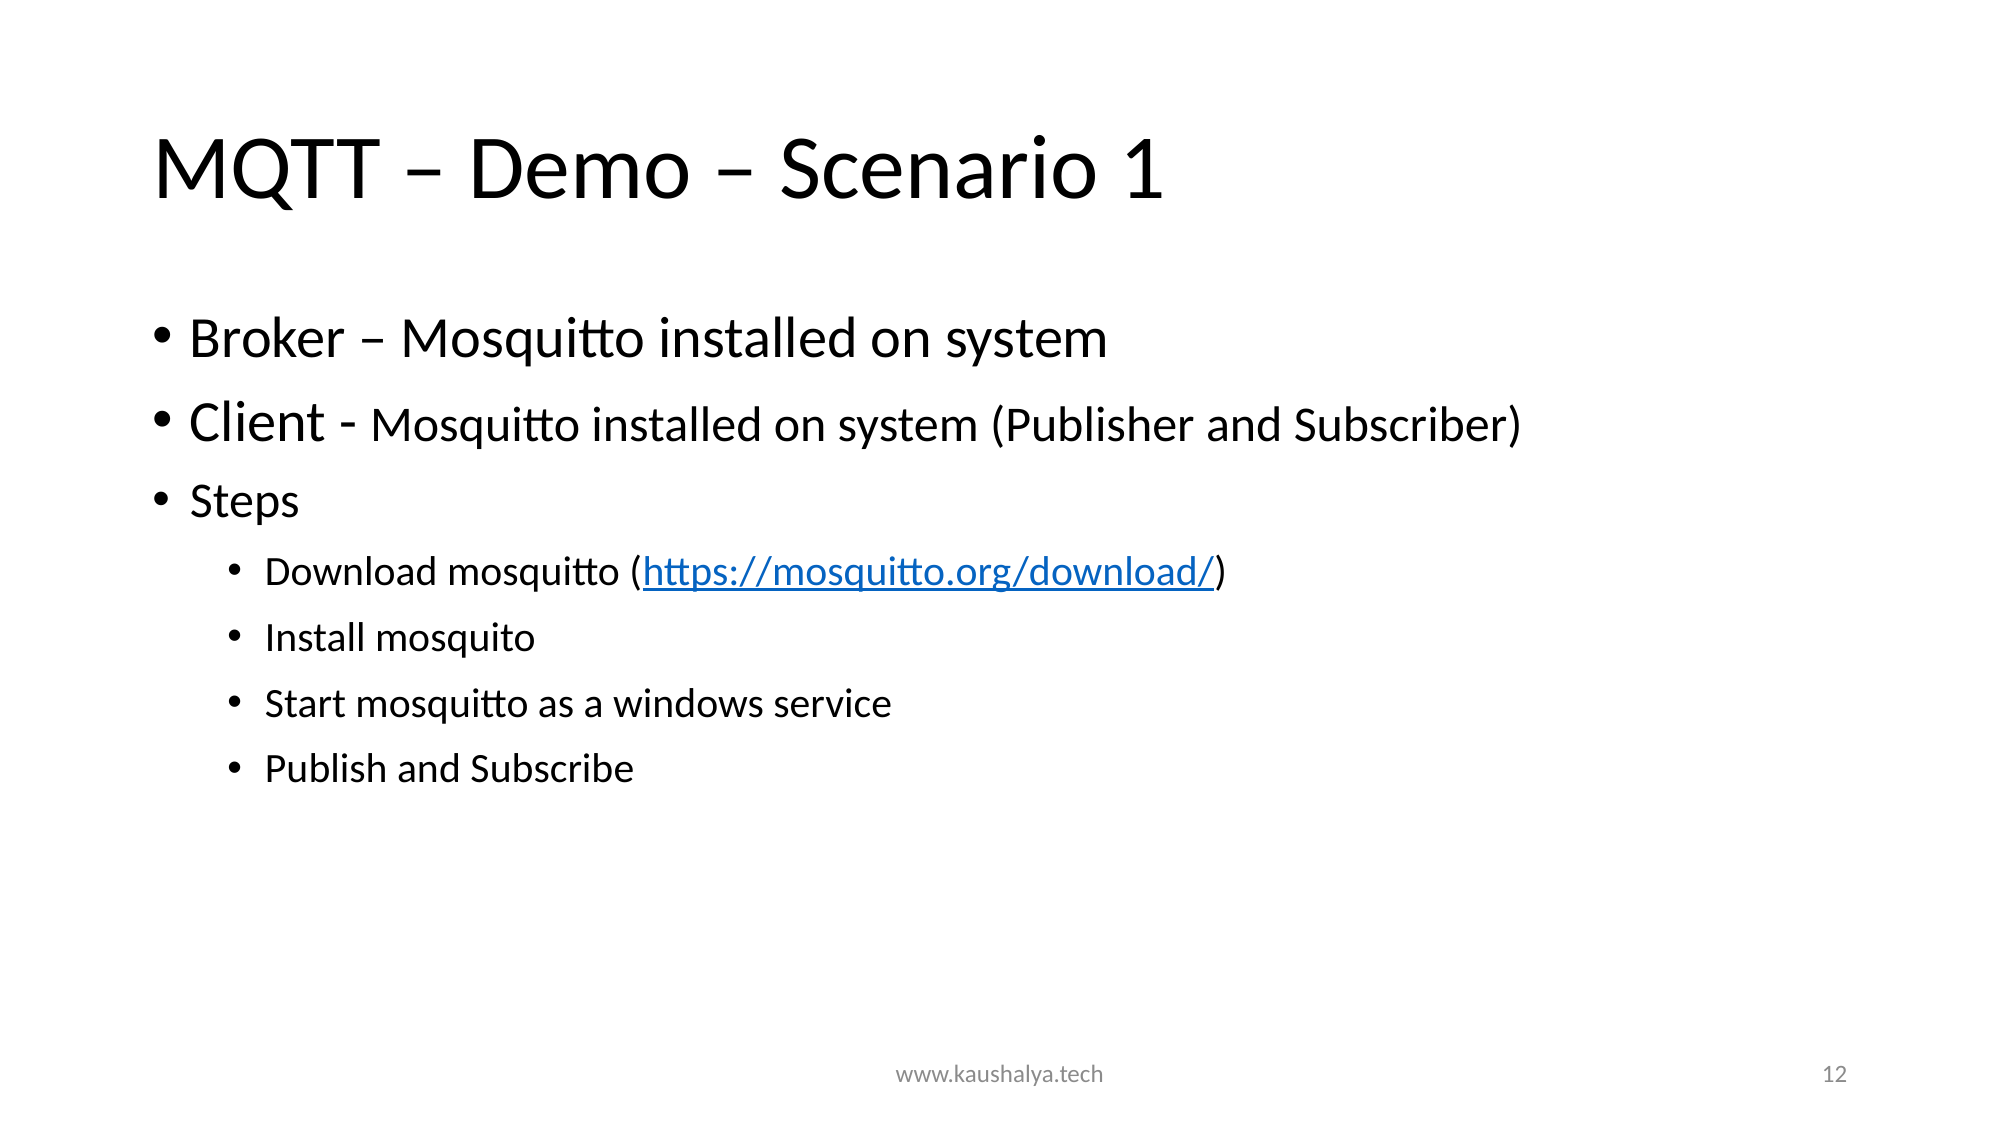

# MQTT – Demo – Scenario 1
Broker – Mosquitto installed on system
Client - Mosquitto installed on system (Publisher and Subscriber)
Steps
Download mosquitto (https://mosquitto.org/download/)
Install mosquito
Start mosquitto as a windows service
Publish and Subscribe

www.kaushalya.tech
12